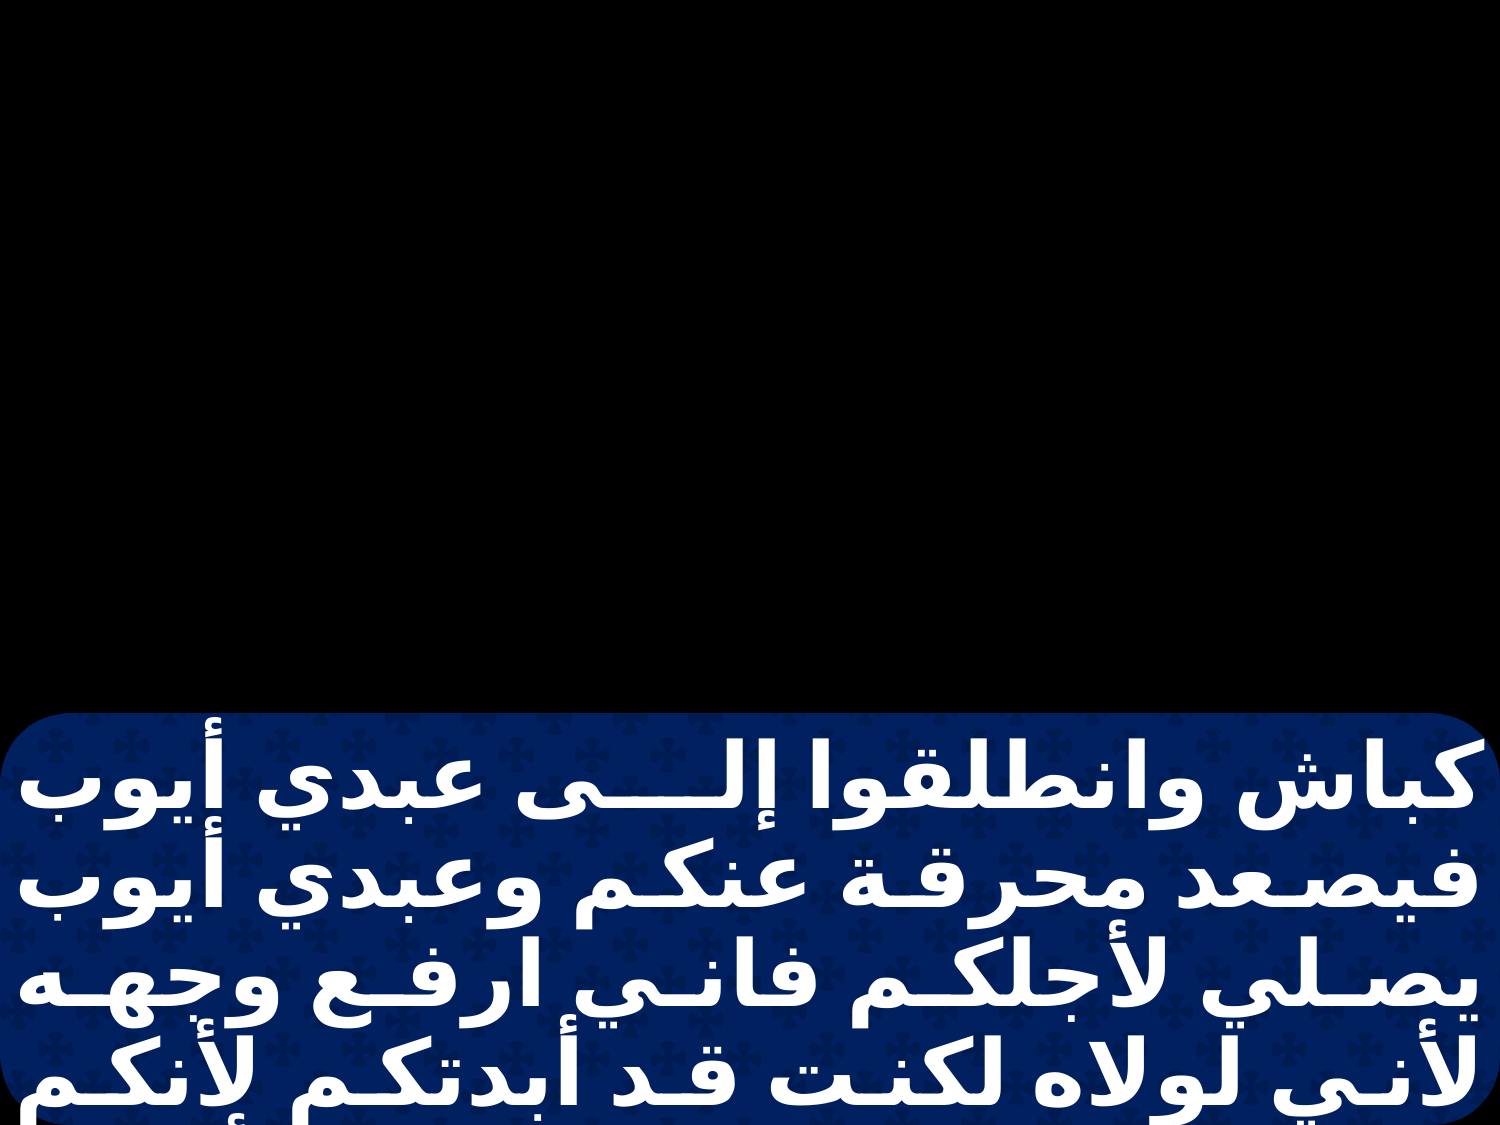

كباش وانطلقوا إلى عبدي أيوب فيصعد محرقة عنكم وعبدي أيوب يصلي لأجلكم فاني ارفع وجهه لأني لولاه لكنت قد أبدتكم لأنكم لم تتكلموا الحق في عبدي أيوب. فانطلق أليفاز التيماني وبلدد الشوحي